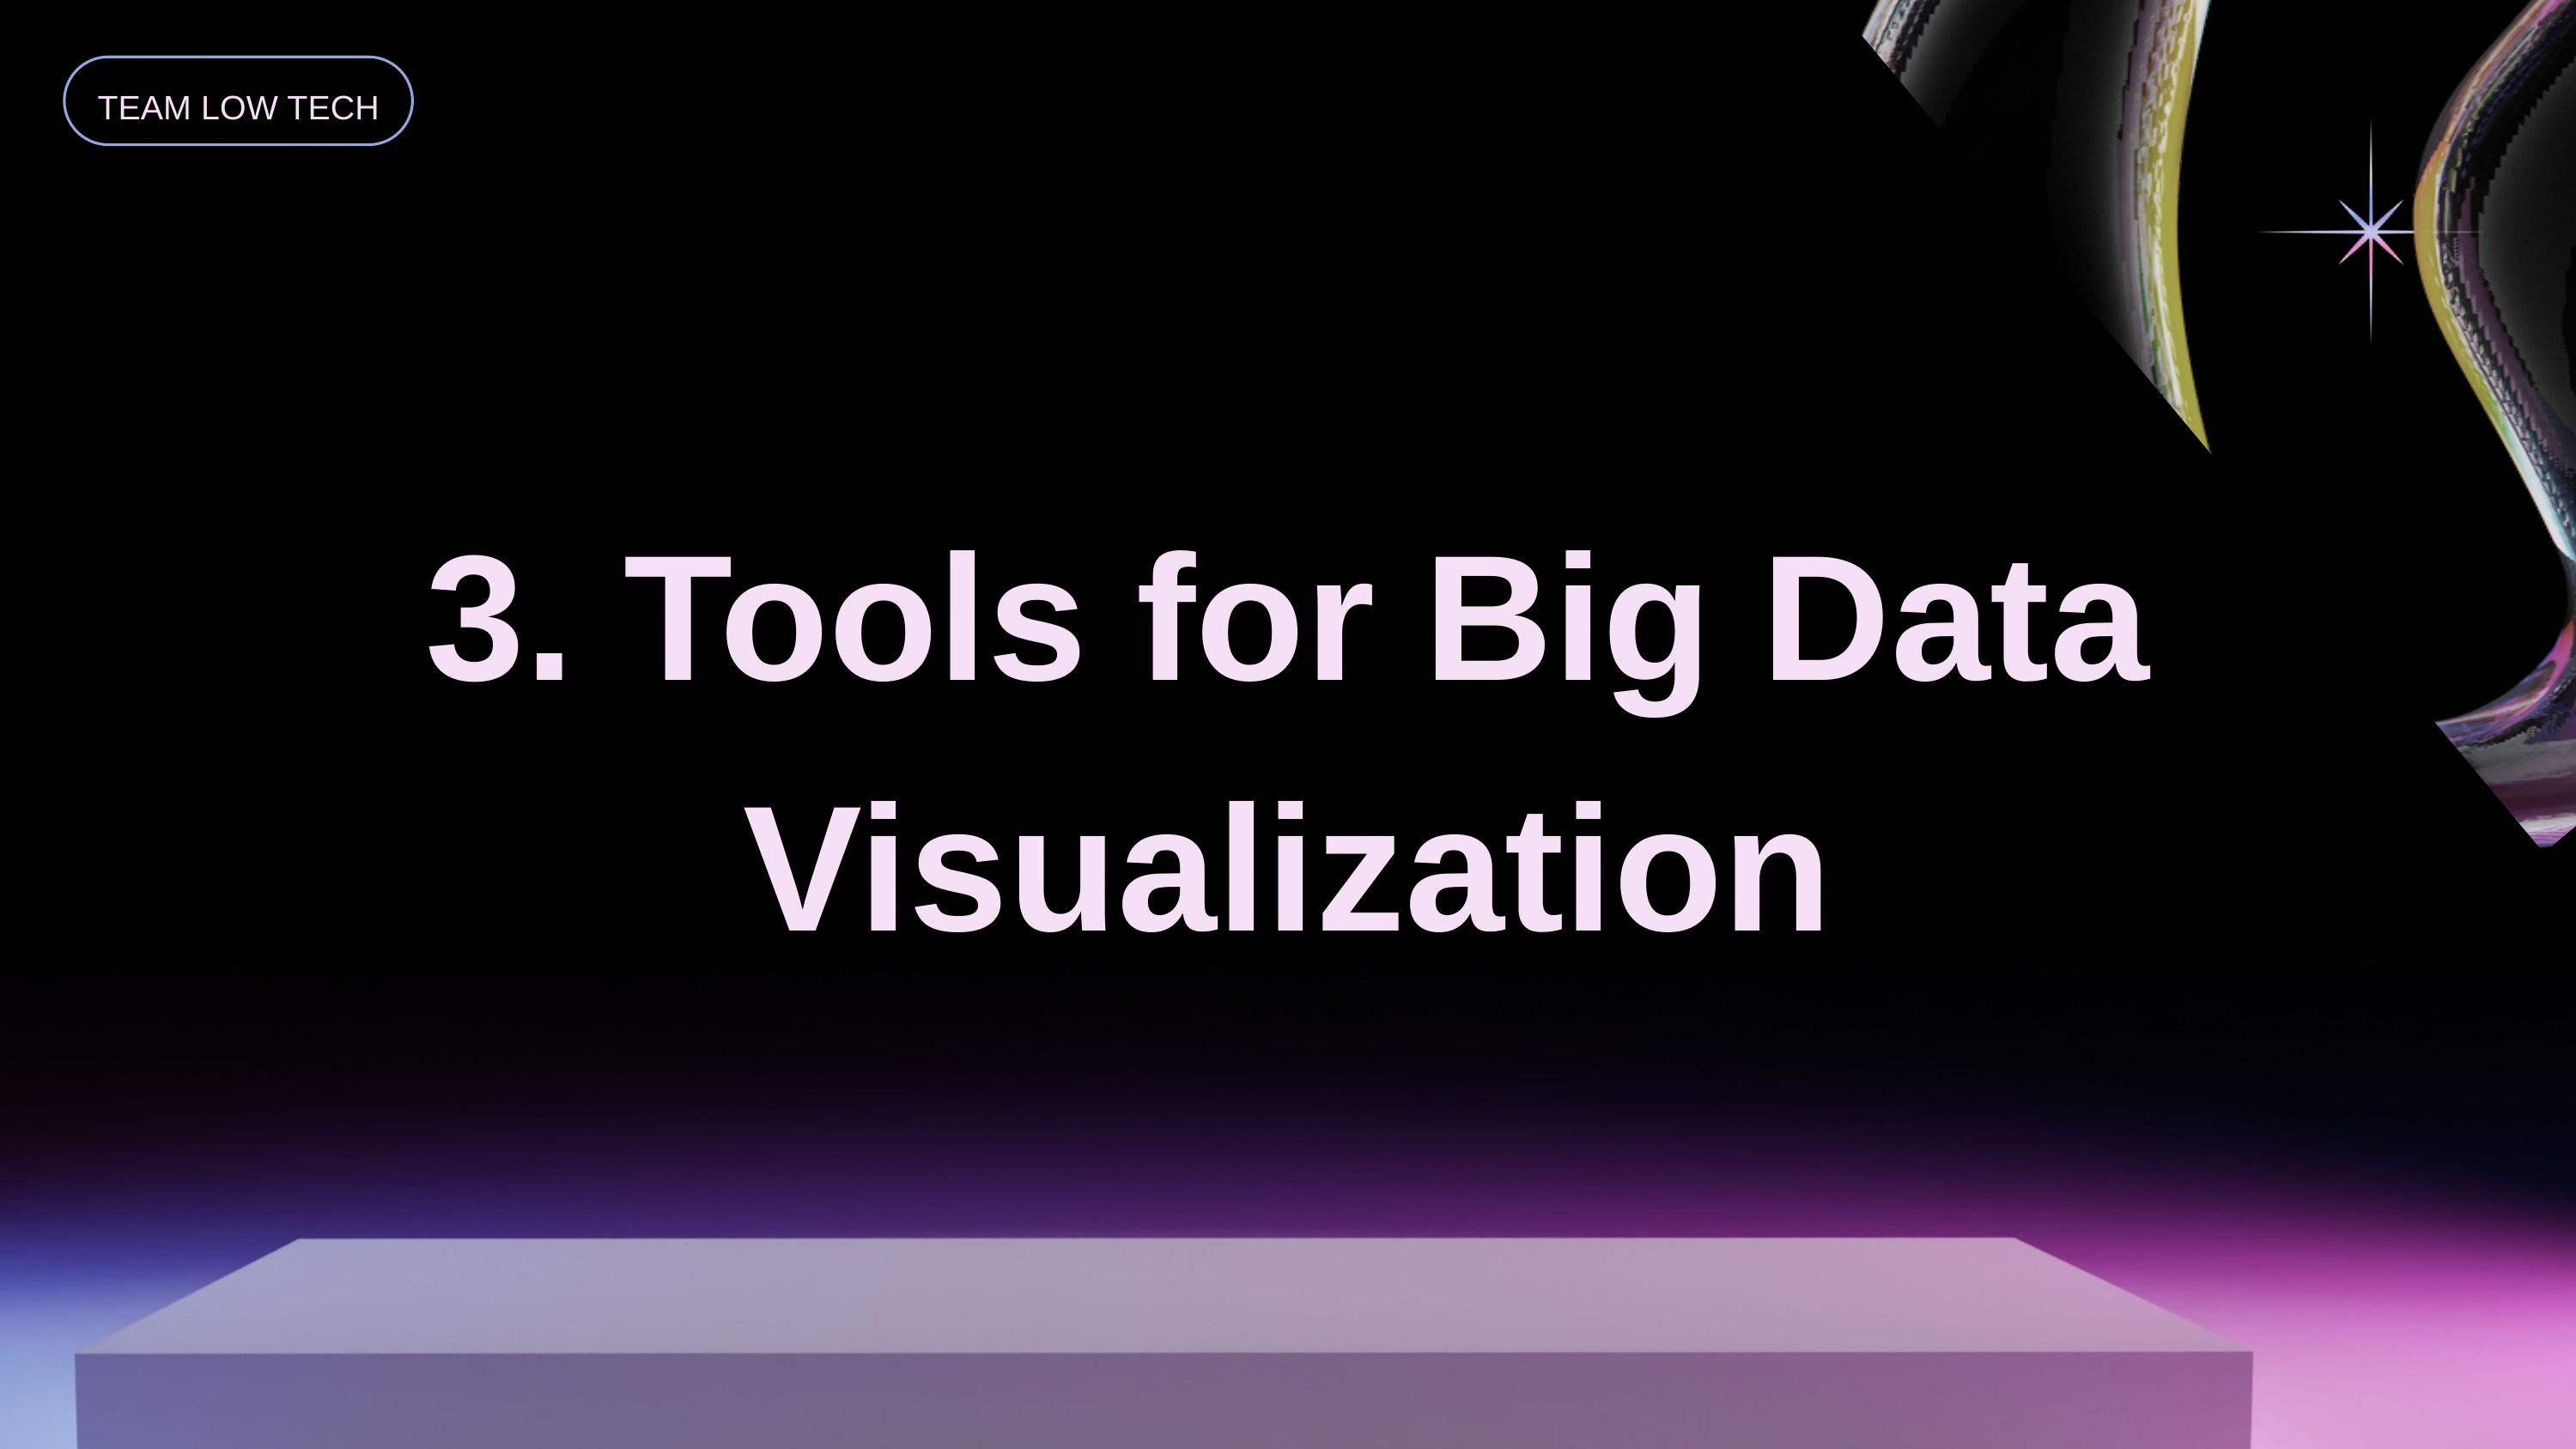

TEAM LOW TECH

3. Tools for Big Data Visualization